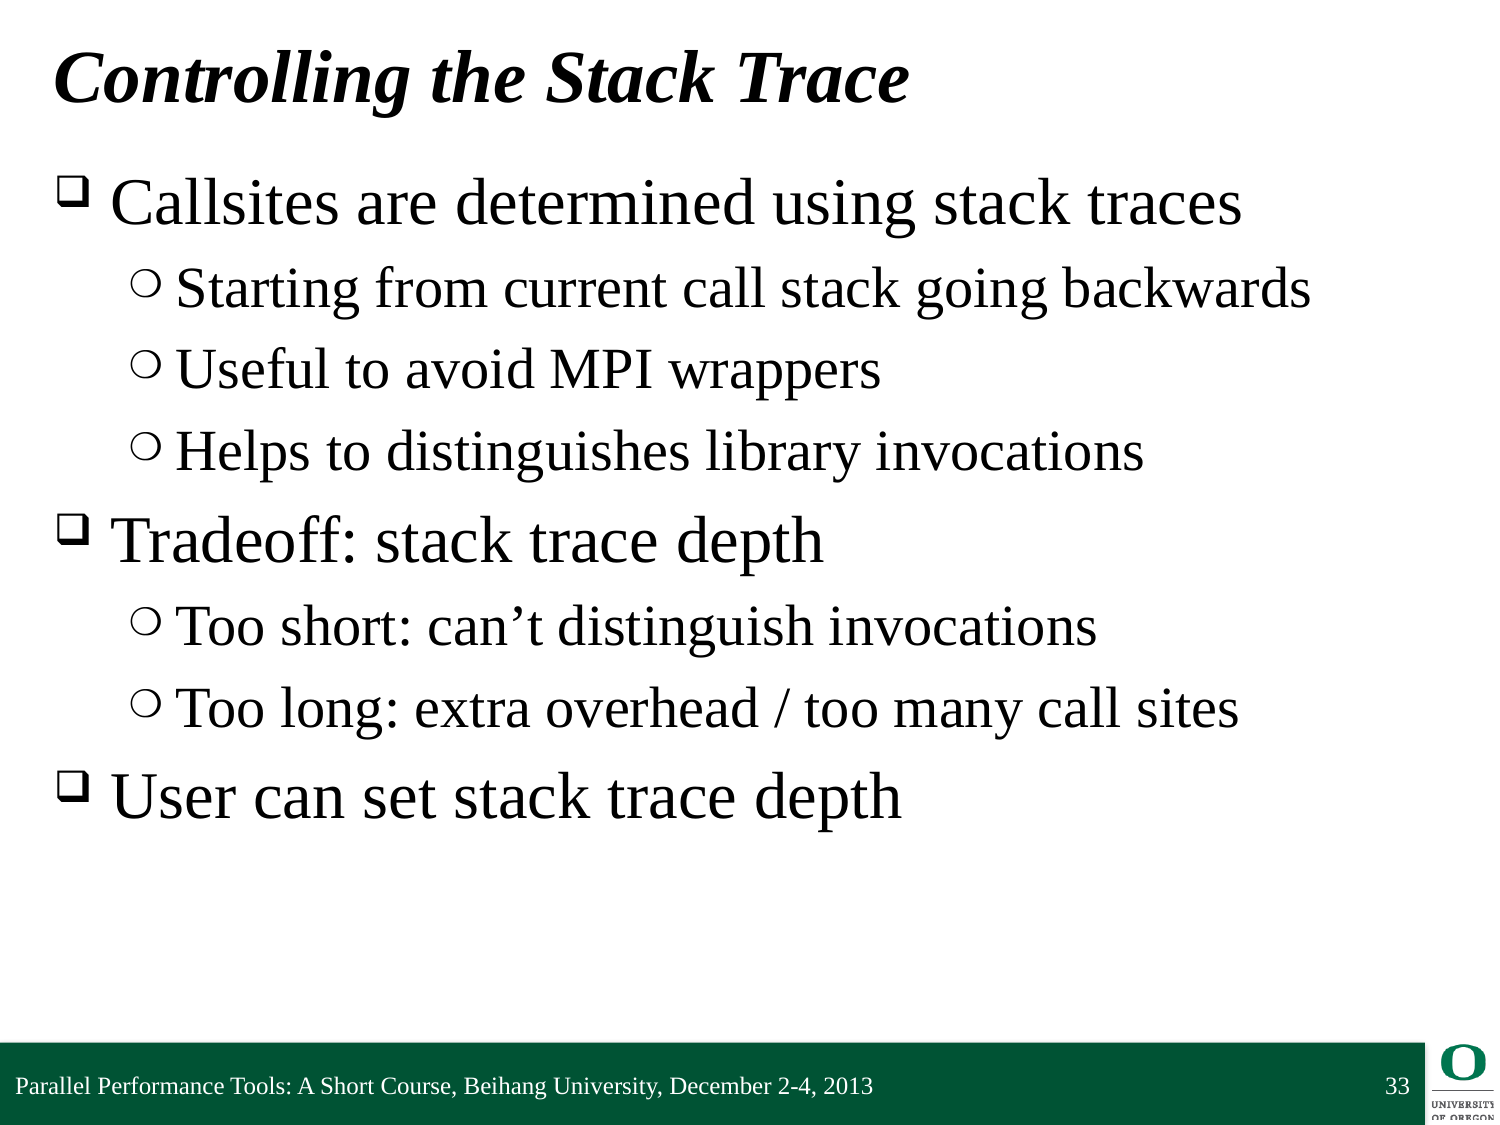

# Controlling the Stack Trace
Callsites are determined using stack traces
Starting from current call stack going backwards
Useful to avoid MPI wrappers
Helps to distinguishes library invocations
Tradeoff: stack trace depth
Too short: can’t distinguish invocations
Too long: extra overhead / too many call sites
User can set stack trace depth
Parallel Performance Tools: A Short Course, Beihang University, December 2-4, 2013
33